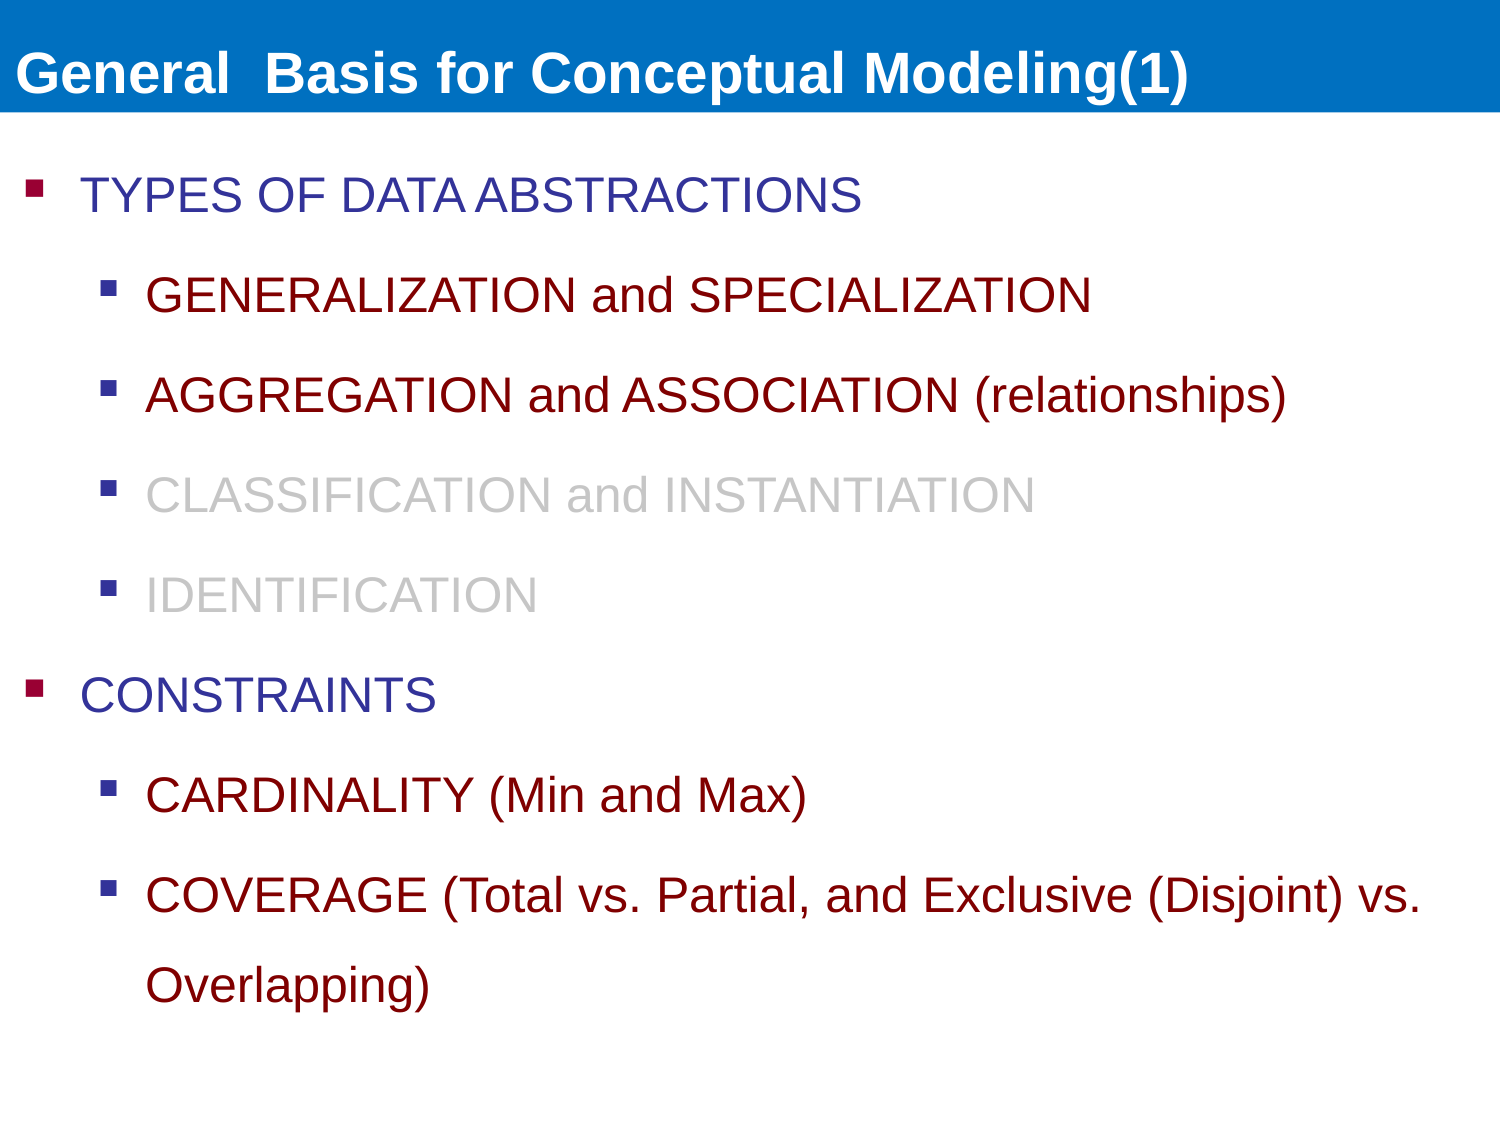

# General  Basis for Conceptual Modeling(1)
TYPES OF DATA ABSTRACTIONS
GENERALIZATION and SPECIALIZATION
AGGREGATION and ASSOCIATION (relationships)
CLASSIFICATION and INSTANTIATION
IDENTIFICATION
CONSTRAINTS
CARDINALITY (Min and Max)
COVERAGE (Total vs. Partial, and Exclusive (Disjoint) vs. Overlapping)